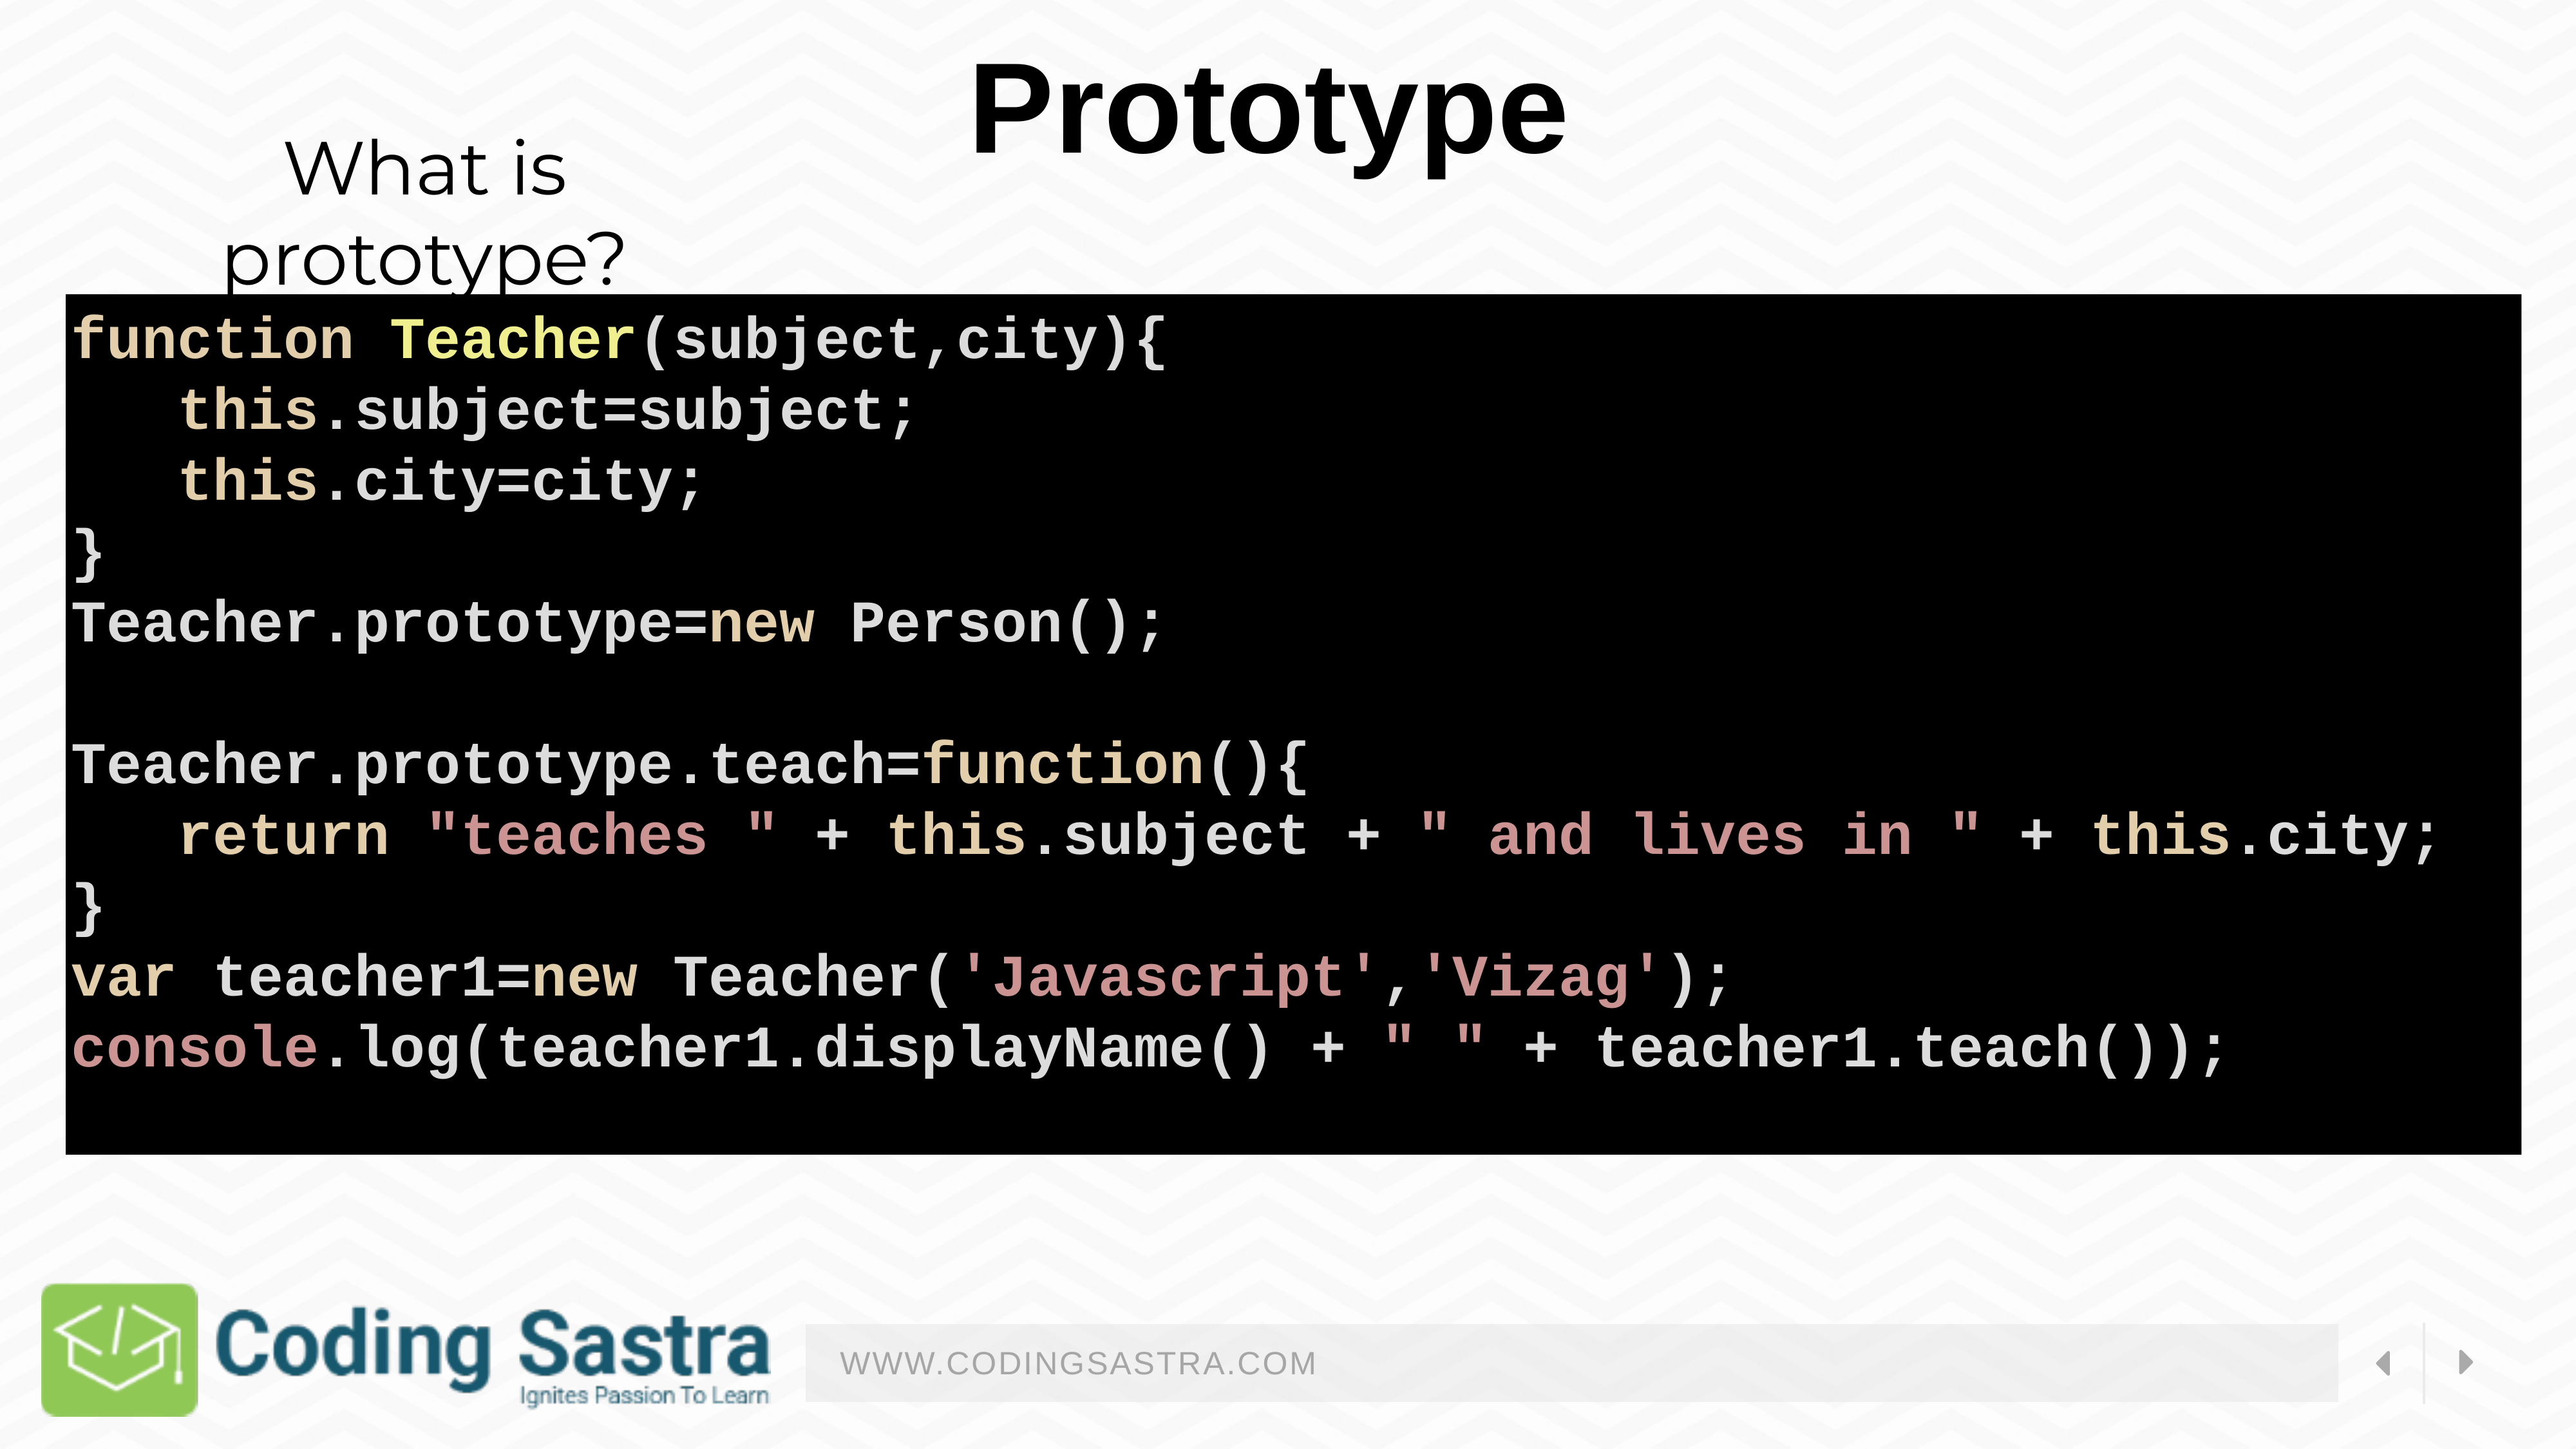

Prototype
What is prototype?
function Teacher(subject,city){
   this.subject=subject;
   this.city=city;
}
Teacher.prototype=new Person();

Teacher.prototype.teach=function(){
   return "teaches " + this.subject + " and lives in " + this.city;
}
var teacher1=new Teacher('Javascript','Vizag'); console.log(teacher1.displayName() + " " + teacher1.teach());